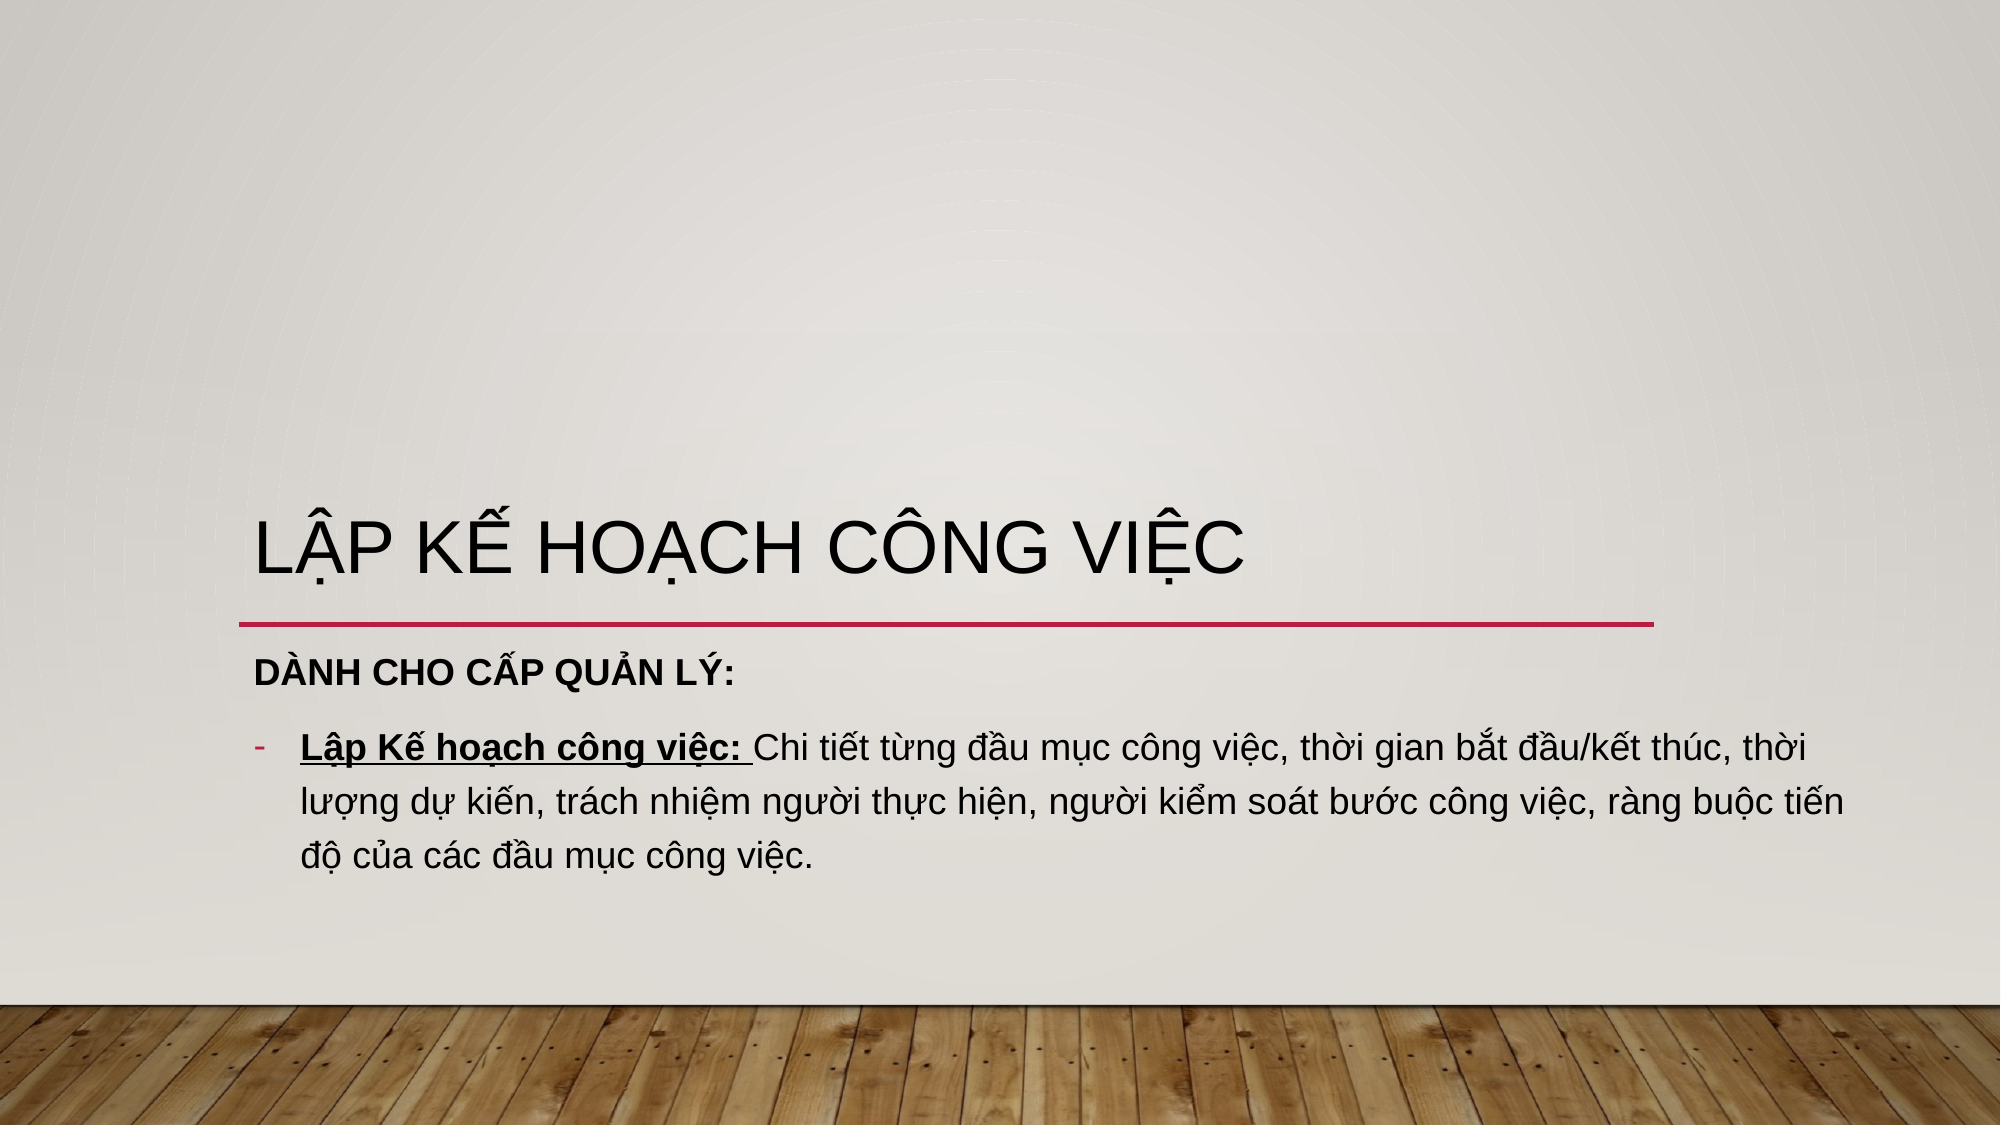

# LẬP KẾ HOẠCH CÔNG VIỆC
DÀNH CHO CẤP QUẢN LÝ:
Lập Kế hoạch công việc: Chi tiết từng đầu mục công việc, thời gian bắt đầu/kết thúc, thời lượng dự kiến, trách nhiệm người thực hiện, người kiểm soát bước công việc, ràng buộc tiến độ của các đầu mục công việc.